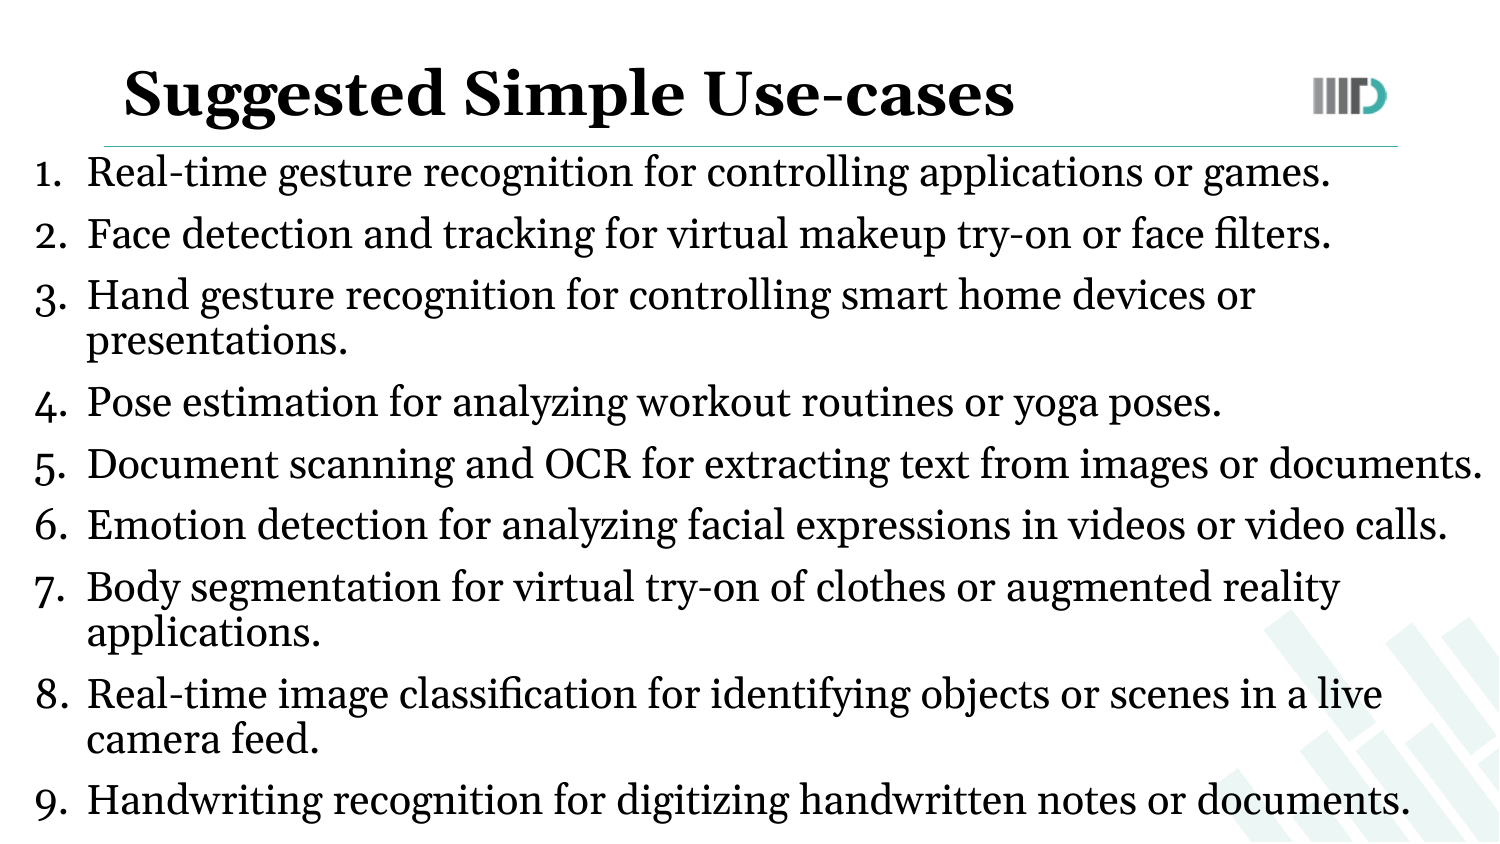

Suggested Simple Use-cases
Real-time gesture recognition for controlling applications or games.
Face detection and tracking for virtual makeup try-on or face filters.
Hand gesture recognition for controlling smart home devices or presentations.
Pose estimation for analyzing workout routines or yoga poses.
Document scanning and OCR for extracting text from images or documents.
Emotion detection for analyzing facial expressions in videos or video calls.
Body segmentation for virtual try-on of clothes or augmented reality applications.
Real-time image classification for identifying objects or scenes in a live camera feed.
Handwriting recognition for digitizing handwritten notes or documents.